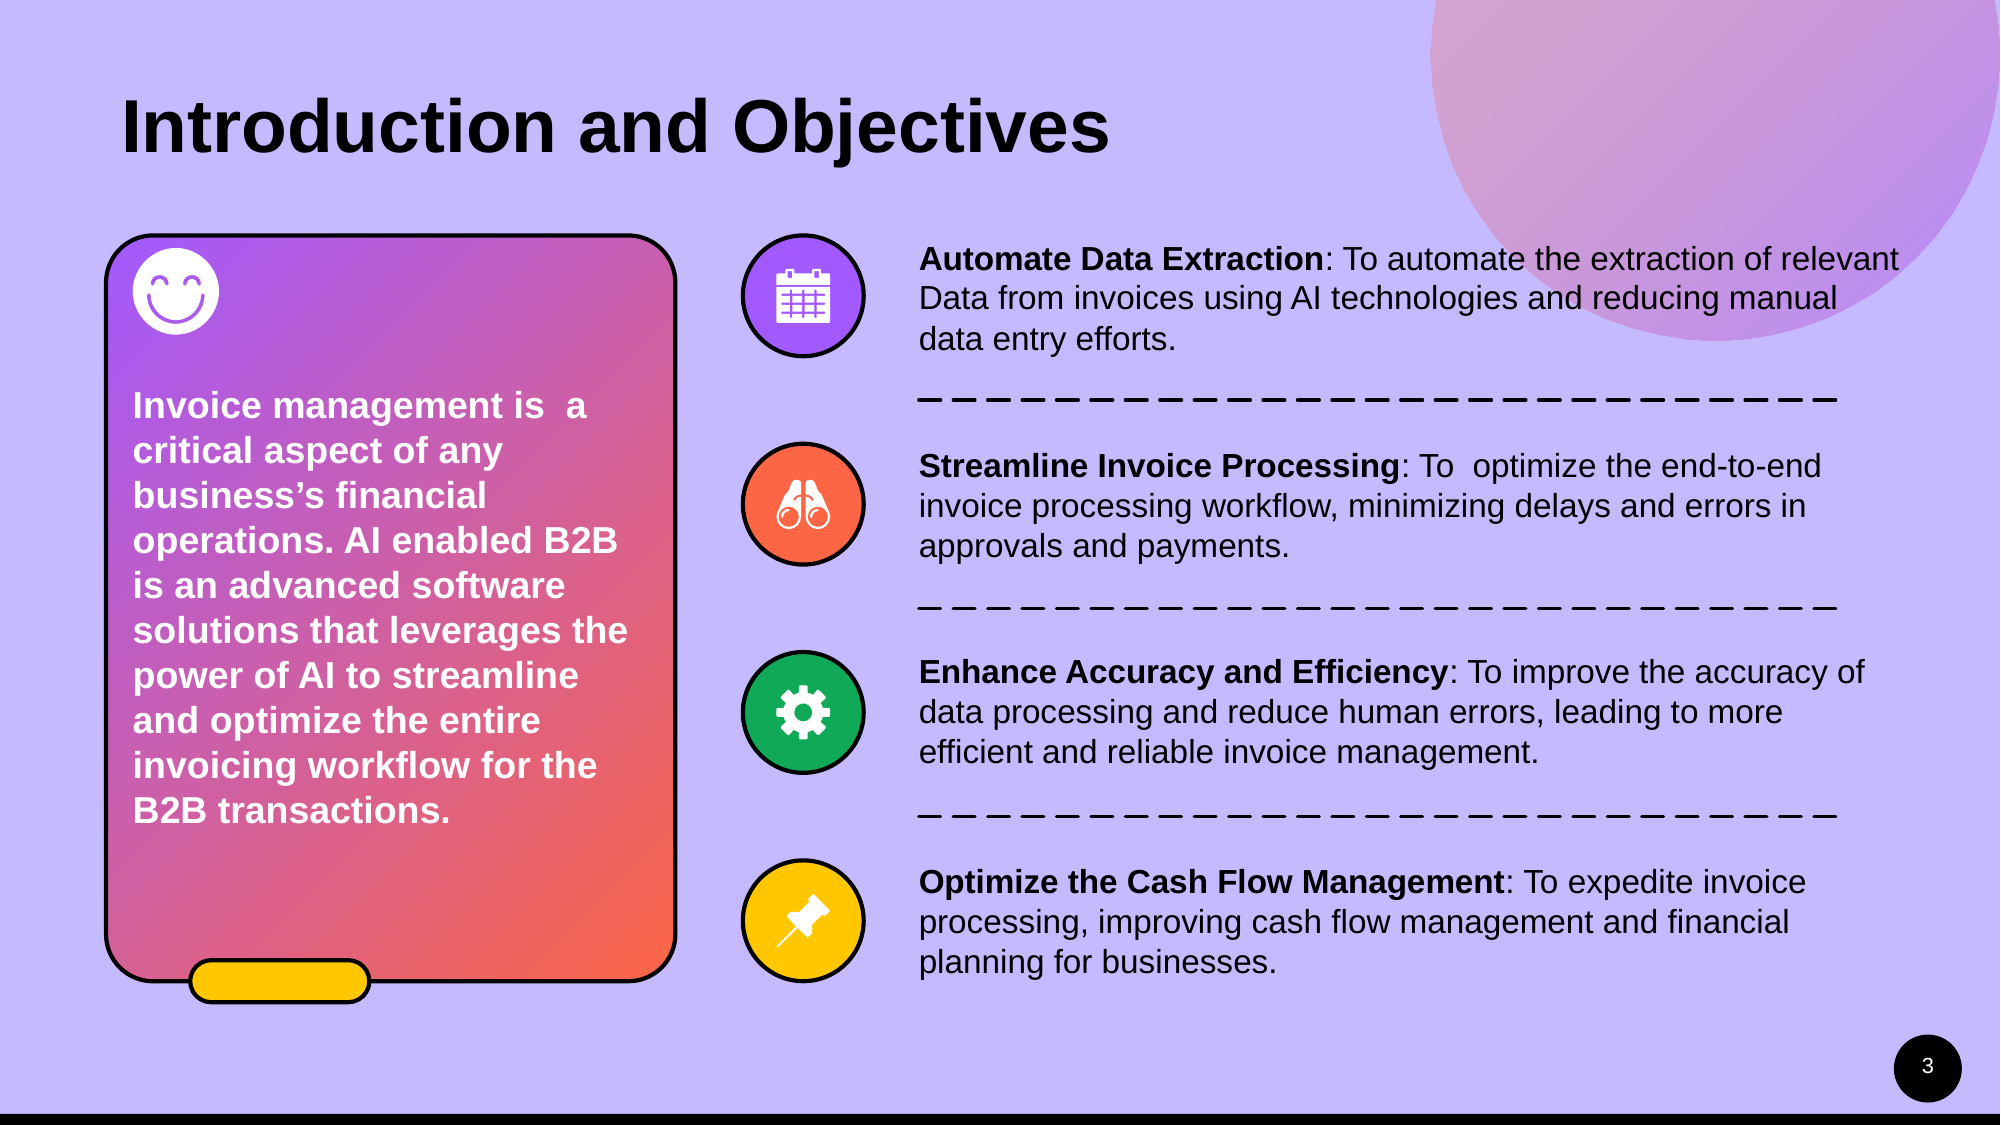

# Introduction and Objectives
Automate Data Extraction: To automate the extraction of relevant
Data from invoices using AI technologies and reducing manual data entry efforts.

Invoice management is  a critical aspect of any business’s financial operations. AI enabled B2B is an advanced software solutions that leverages the power of AI to streamline and optimize the entire invoicing workflow for the B2B transactions.
Streamline Invoice Processing: To  optimize the end-to-end invoice processing workflow, minimizing delays and errors in approvals and payments.

Enhance Accuracy and Efficiency: To improve the accuracy of data processing and reduce human errors, leading to more efficient and reliable invoice management.

Optimize the Cash Flow Management: To expedite invoice processing, improving cash flow management and financial planning for businesses.

3